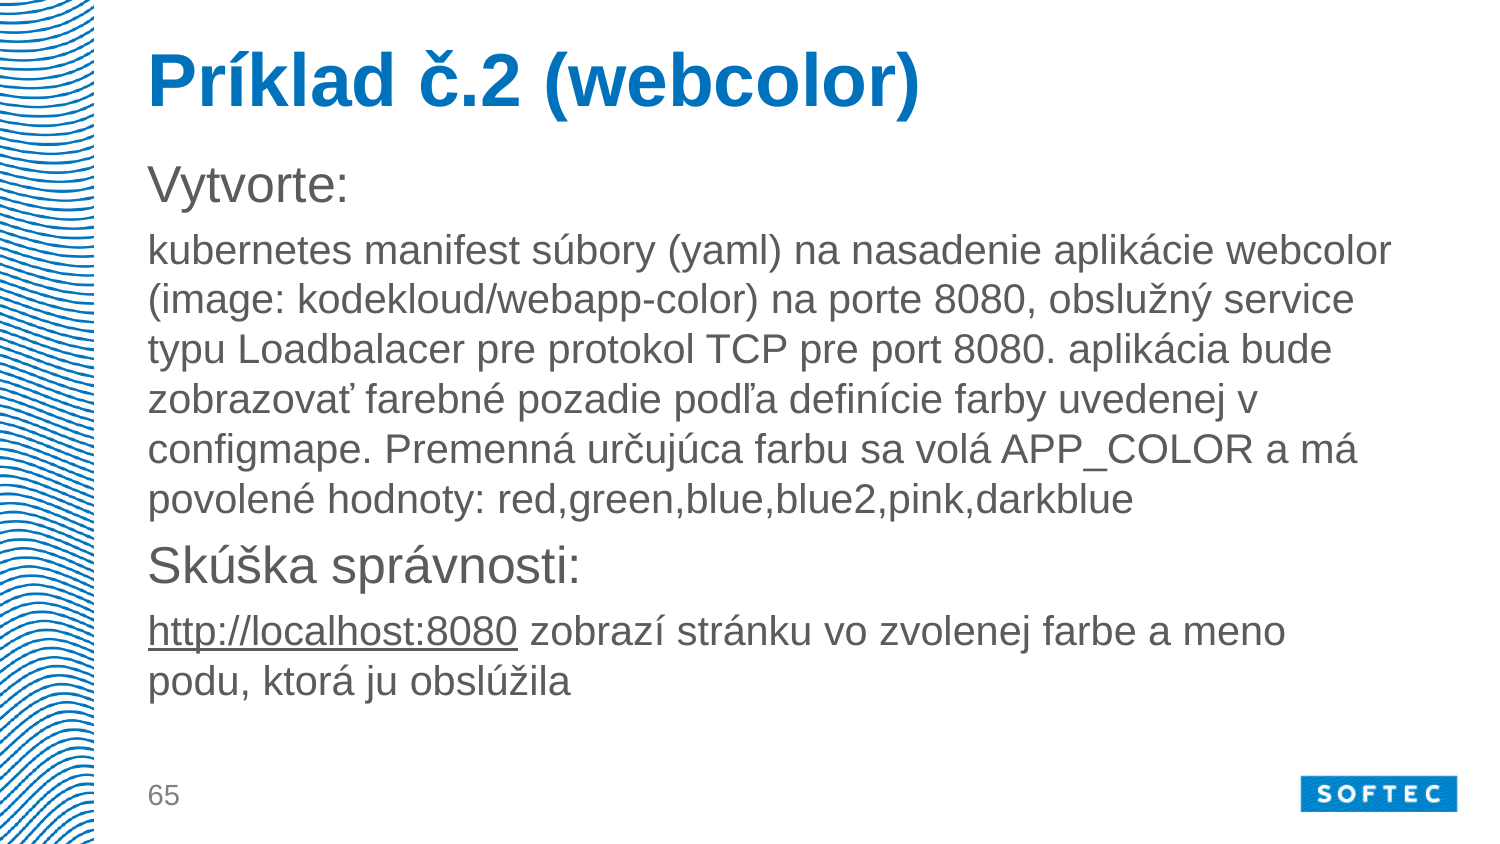

# Príklad č.2 (webcolor)
Vytvorte:
kubernetes manifest súbory (yaml) na nasadenie aplikácie webcolor (image: kodekloud/webapp-color) na porte 8080, obslužný service typu Loadbalacer pre protokol TCP pre port 8080. aplikácia bude zobrazovať farebné pozadie podľa definície farby uvedenej v configmape. Premenná určujúca farbu sa volá APP_COLOR a má povolené hodnoty: red,green,blue,blue2,pink,darkblue
Skúška správnosti:
http://localhost:8080 zobrazí stránku vo zvolenej farbe a meno podu, ktorá ju obslúžila